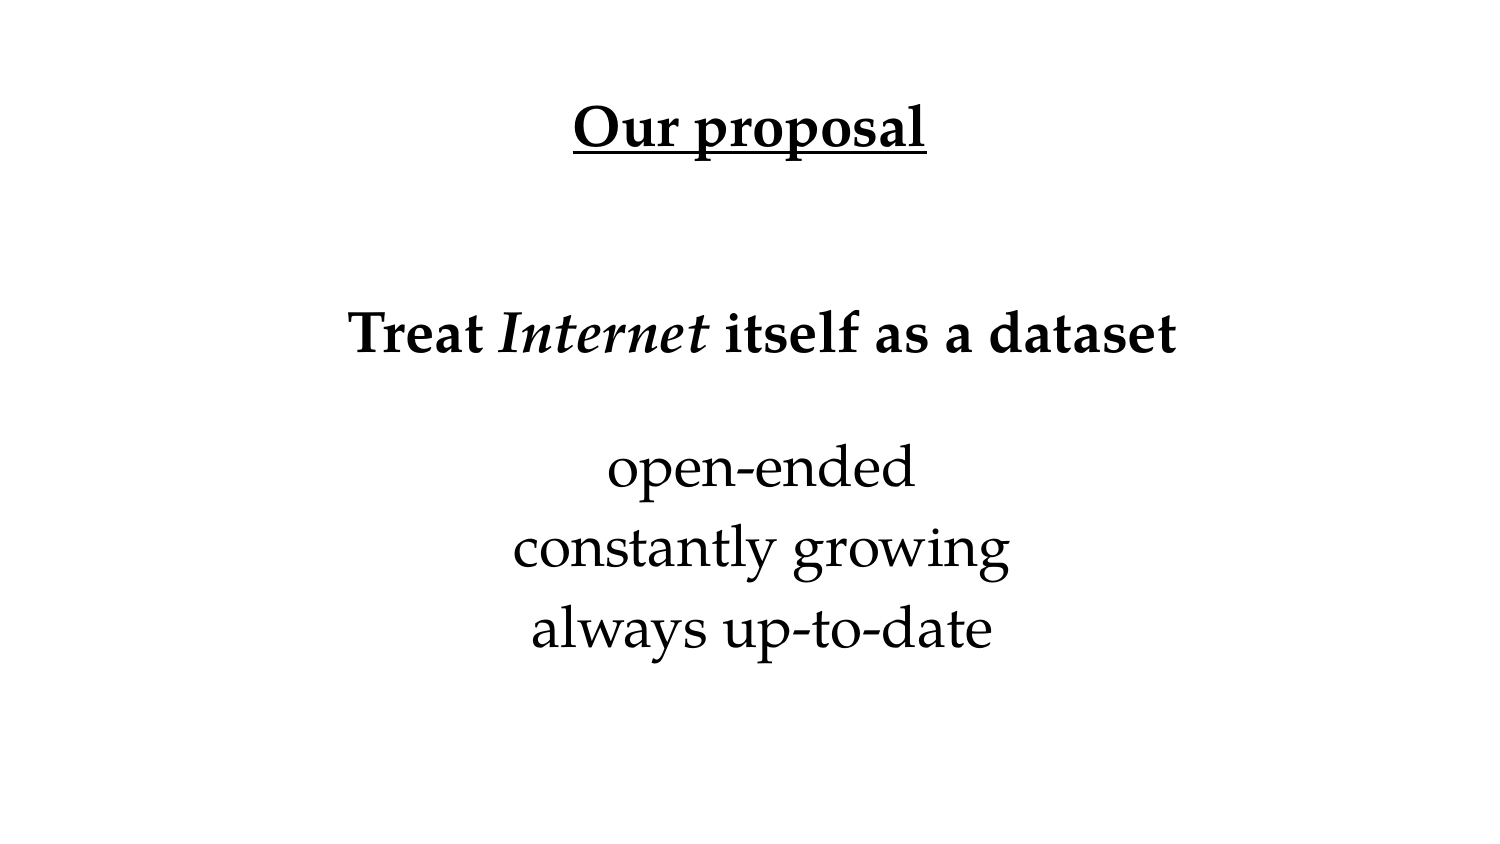

# Our proposal
Treat Internet itself as a dataset
open-ended
constantly growing
always up-to-date